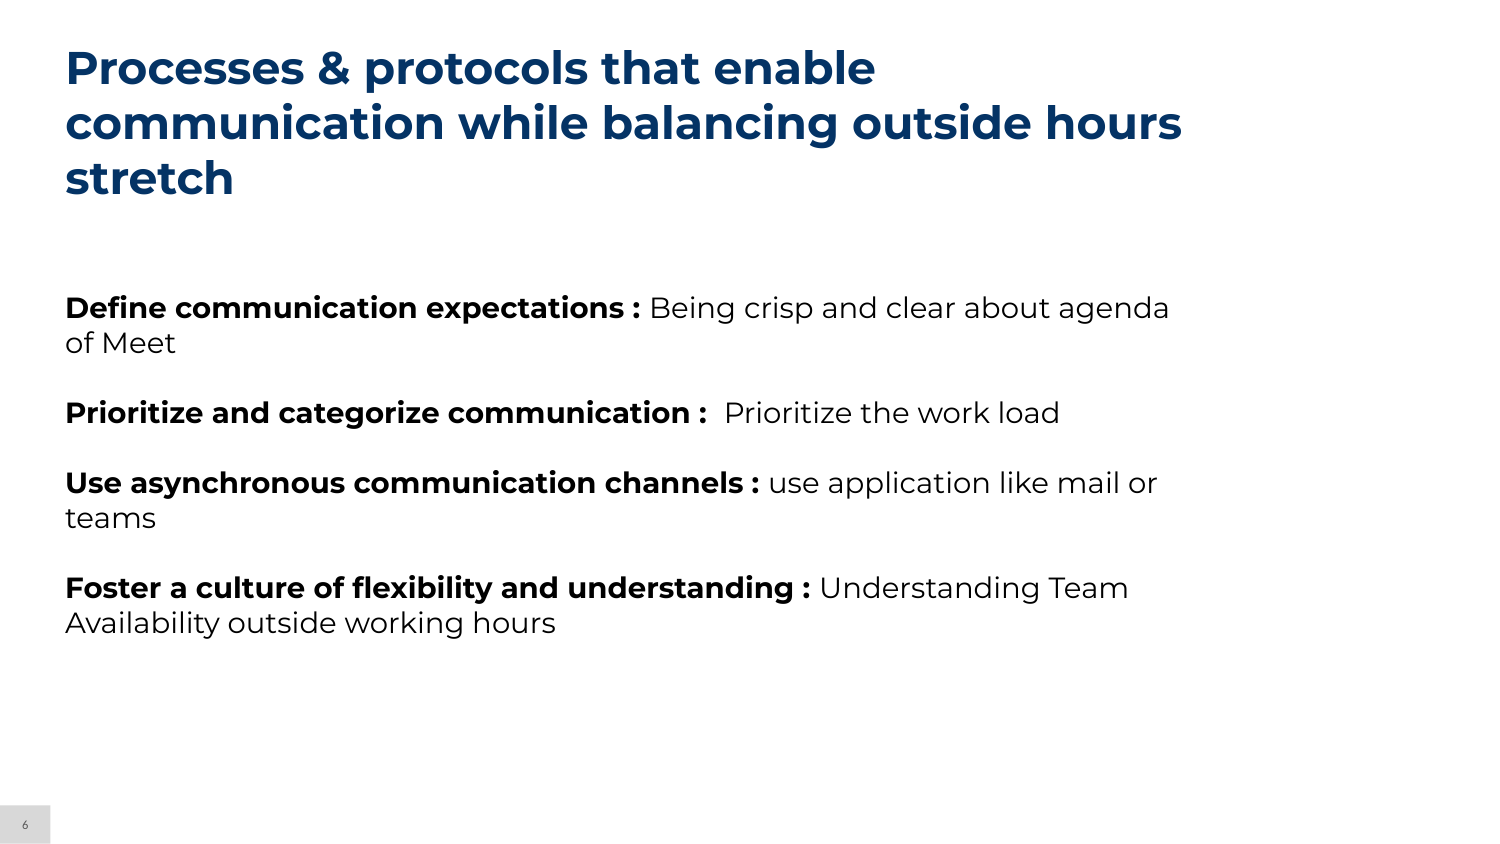

# Processes & protocols that enable communication while balancing outside hours stretch

Define communication expectations : Being crisp and clear about agenda of Meet
Prioritize and categorize communication :  Prioritize the work load
Use asynchronous communication channels : use application like mail or teams
Foster a culture of flexibility and understanding : Understanding Team Availability outside working hours

6